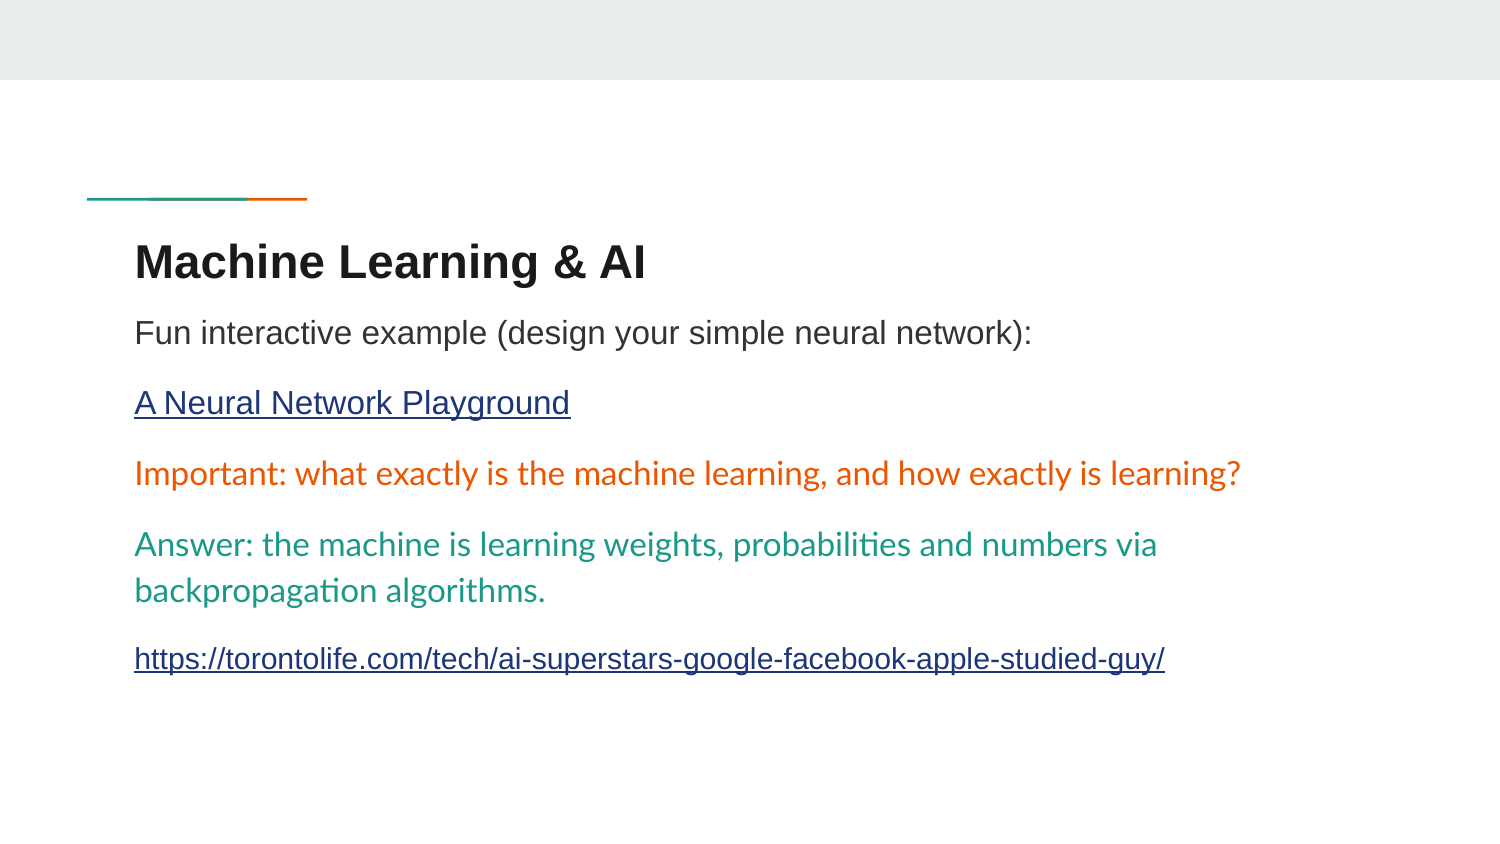

# Machine Learning & AI
Fun interactive example (design your simple neural network):
A Neural Network Playground
Important: what exactly is the machine learning, and how exactly is learning?
Answer: the machine is learning weights, probabilities and numbers via backpropagation algorithms.
https://torontolife.com/tech/ai-superstars-google-facebook-apple-studied-guy/